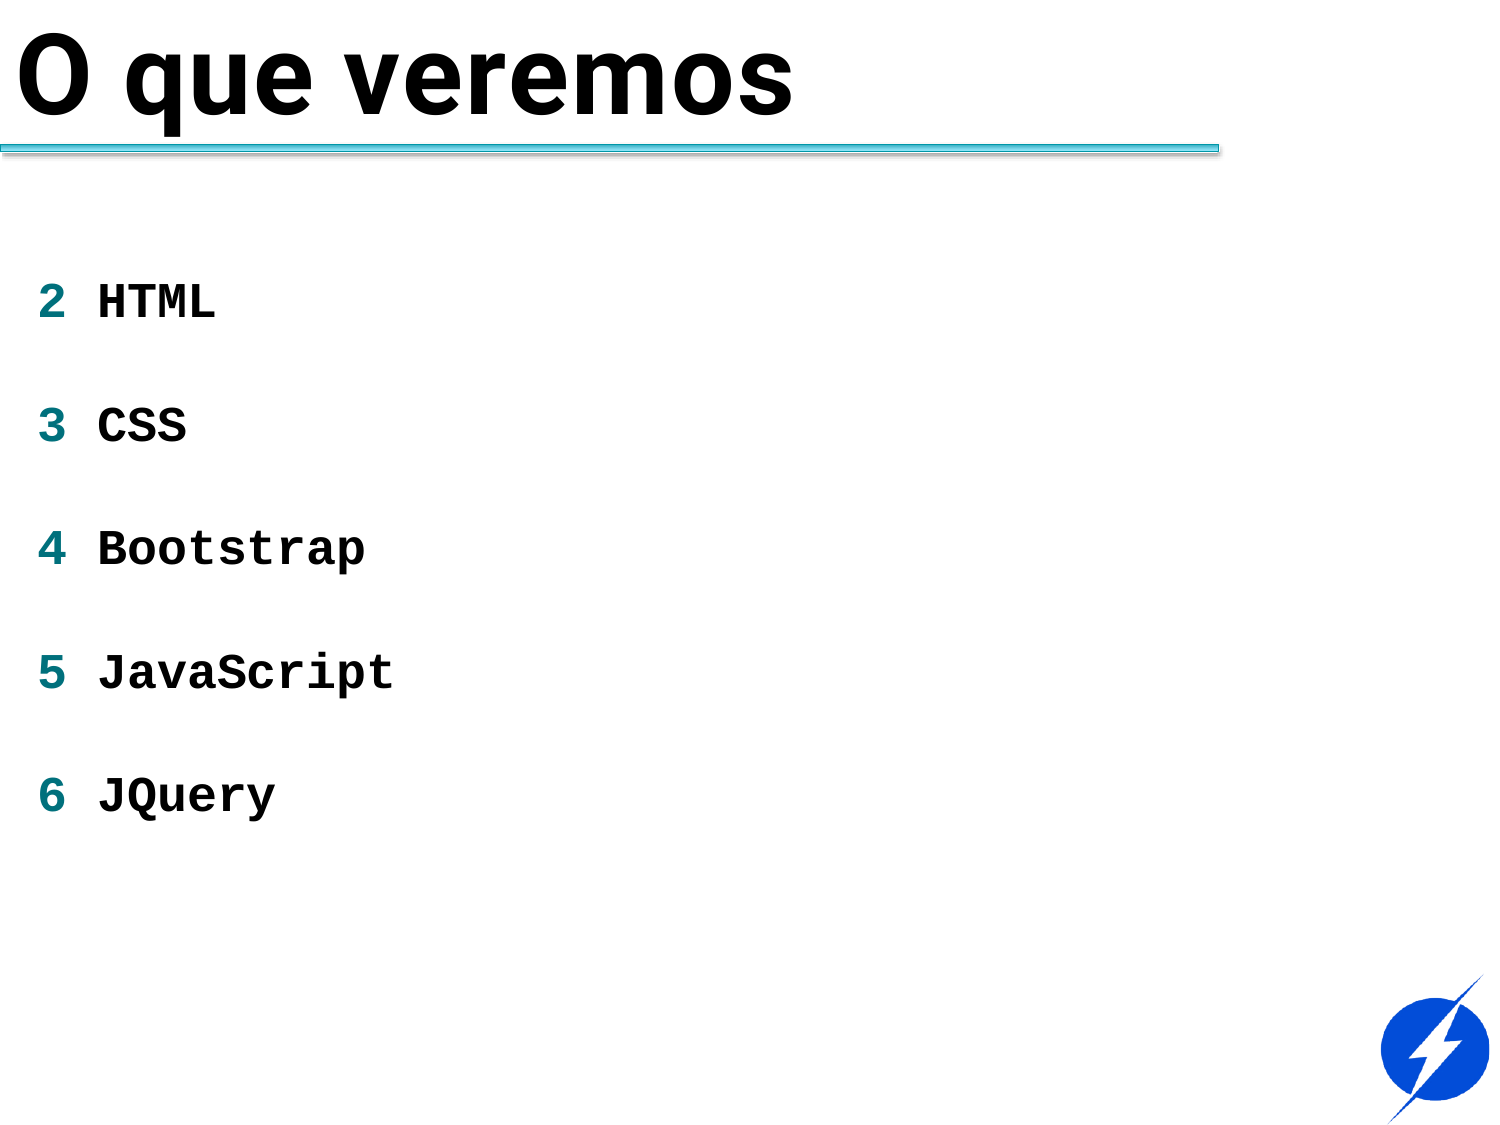

# O que veremos

HTML

CSS

Bootstrap

JavaScript

JQuery